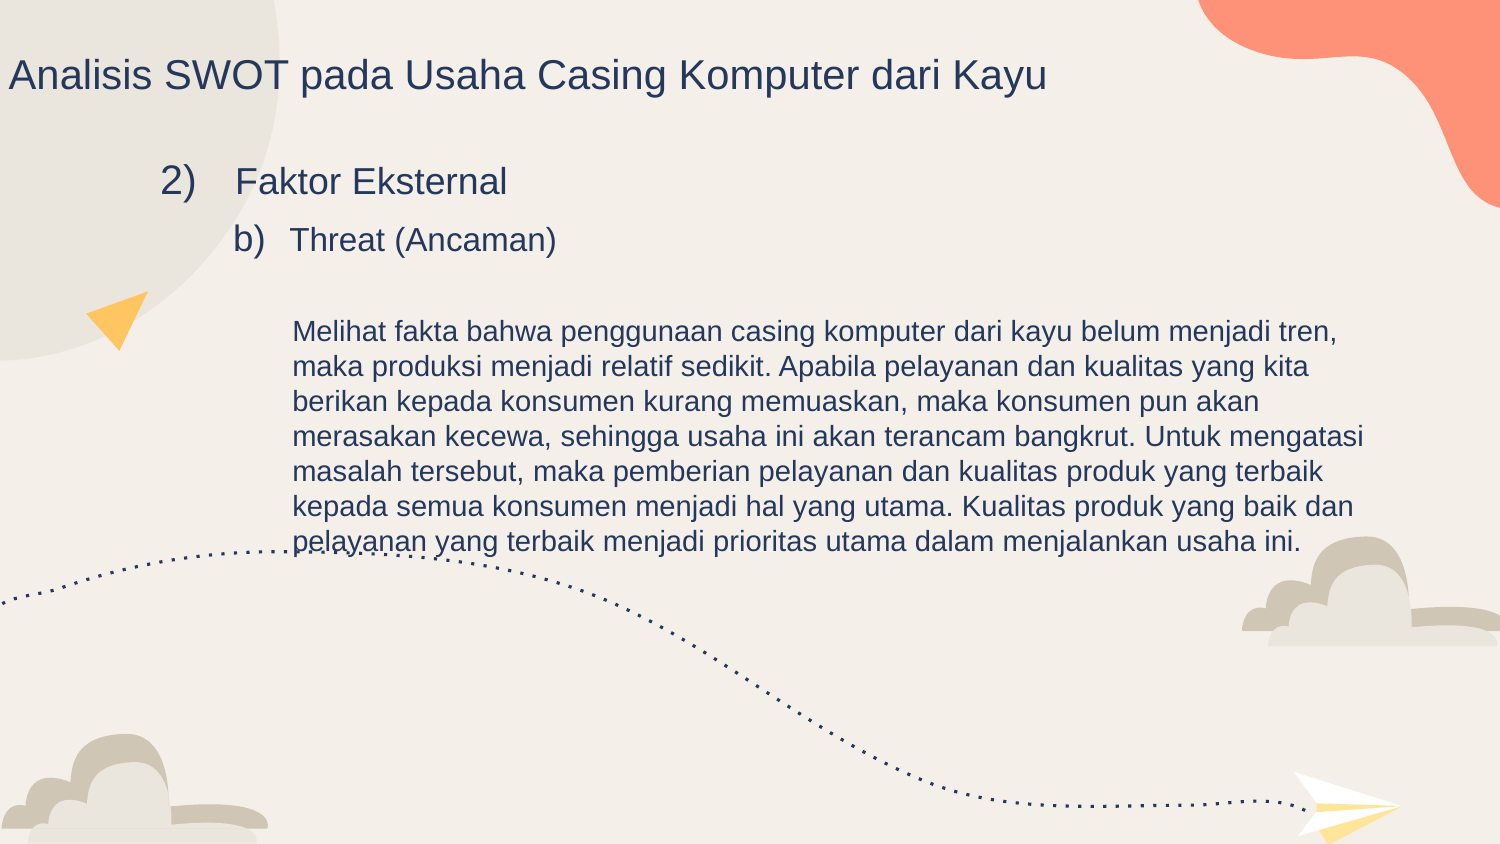

# Analisis SWOT pada Usaha Casing Komputer dari Kayu
Faktor Eksternal
Threat (Ancaman)

Melihat fakta bahwa penggunaan casing komputer dari kayu belum menjadi tren, maka produksi menjadi relatif sedikit. Apabila pelayanan dan kualitas yang kita berikan kepada konsumen kurang memuaskan, maka konsumen pun akan merasakan kecewa, sehingga usaha ini akan terancam bangkrut. Untuk mengatasi masalah tersebut, maka pemberian pelayanan dan kualitas produk yang terbaik kepada semua konsumen menjadi hal yang utama. Kualitas produk yang baik dan pelayanan yang terbaik menjadi prioritas utama dalam menjalankan usaha ini.